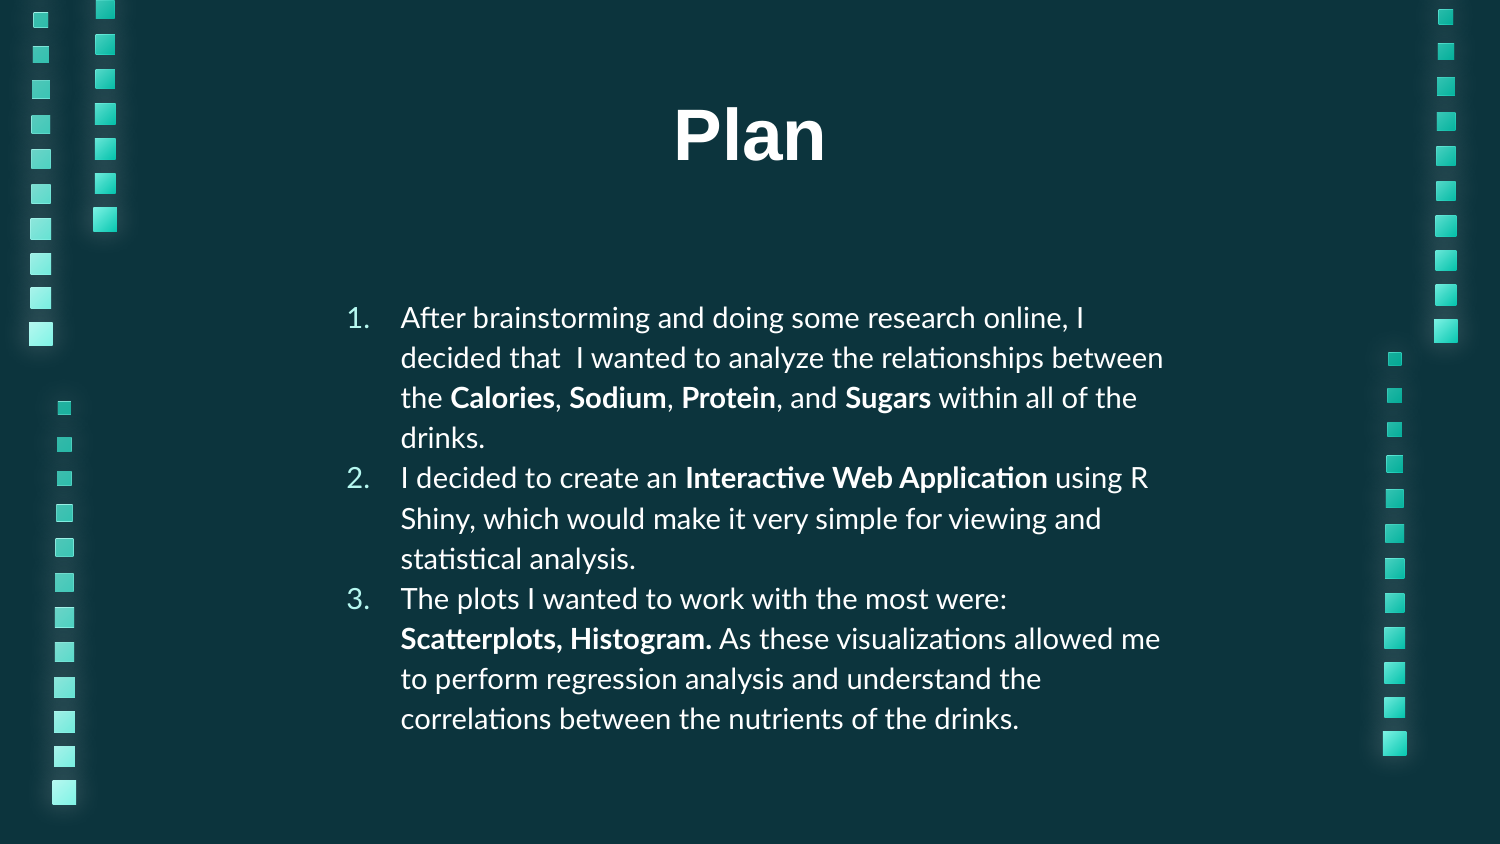

# Plan
After brainstorming and doing some research online, I decided that  I wanted to analyze the relationships between the Calories, Sodium, Protein, and Sugars within all of the drinks.
I decided to create an Interactive Web Application using R Shiny, which would make it very simple for viewing and statistical analysis.
The plots I wanted to work with the most were: Scatterplots, Histogram. As these visualizations allowed me to perform regression analysis and understand the correlations between the nutrients of the drinks.